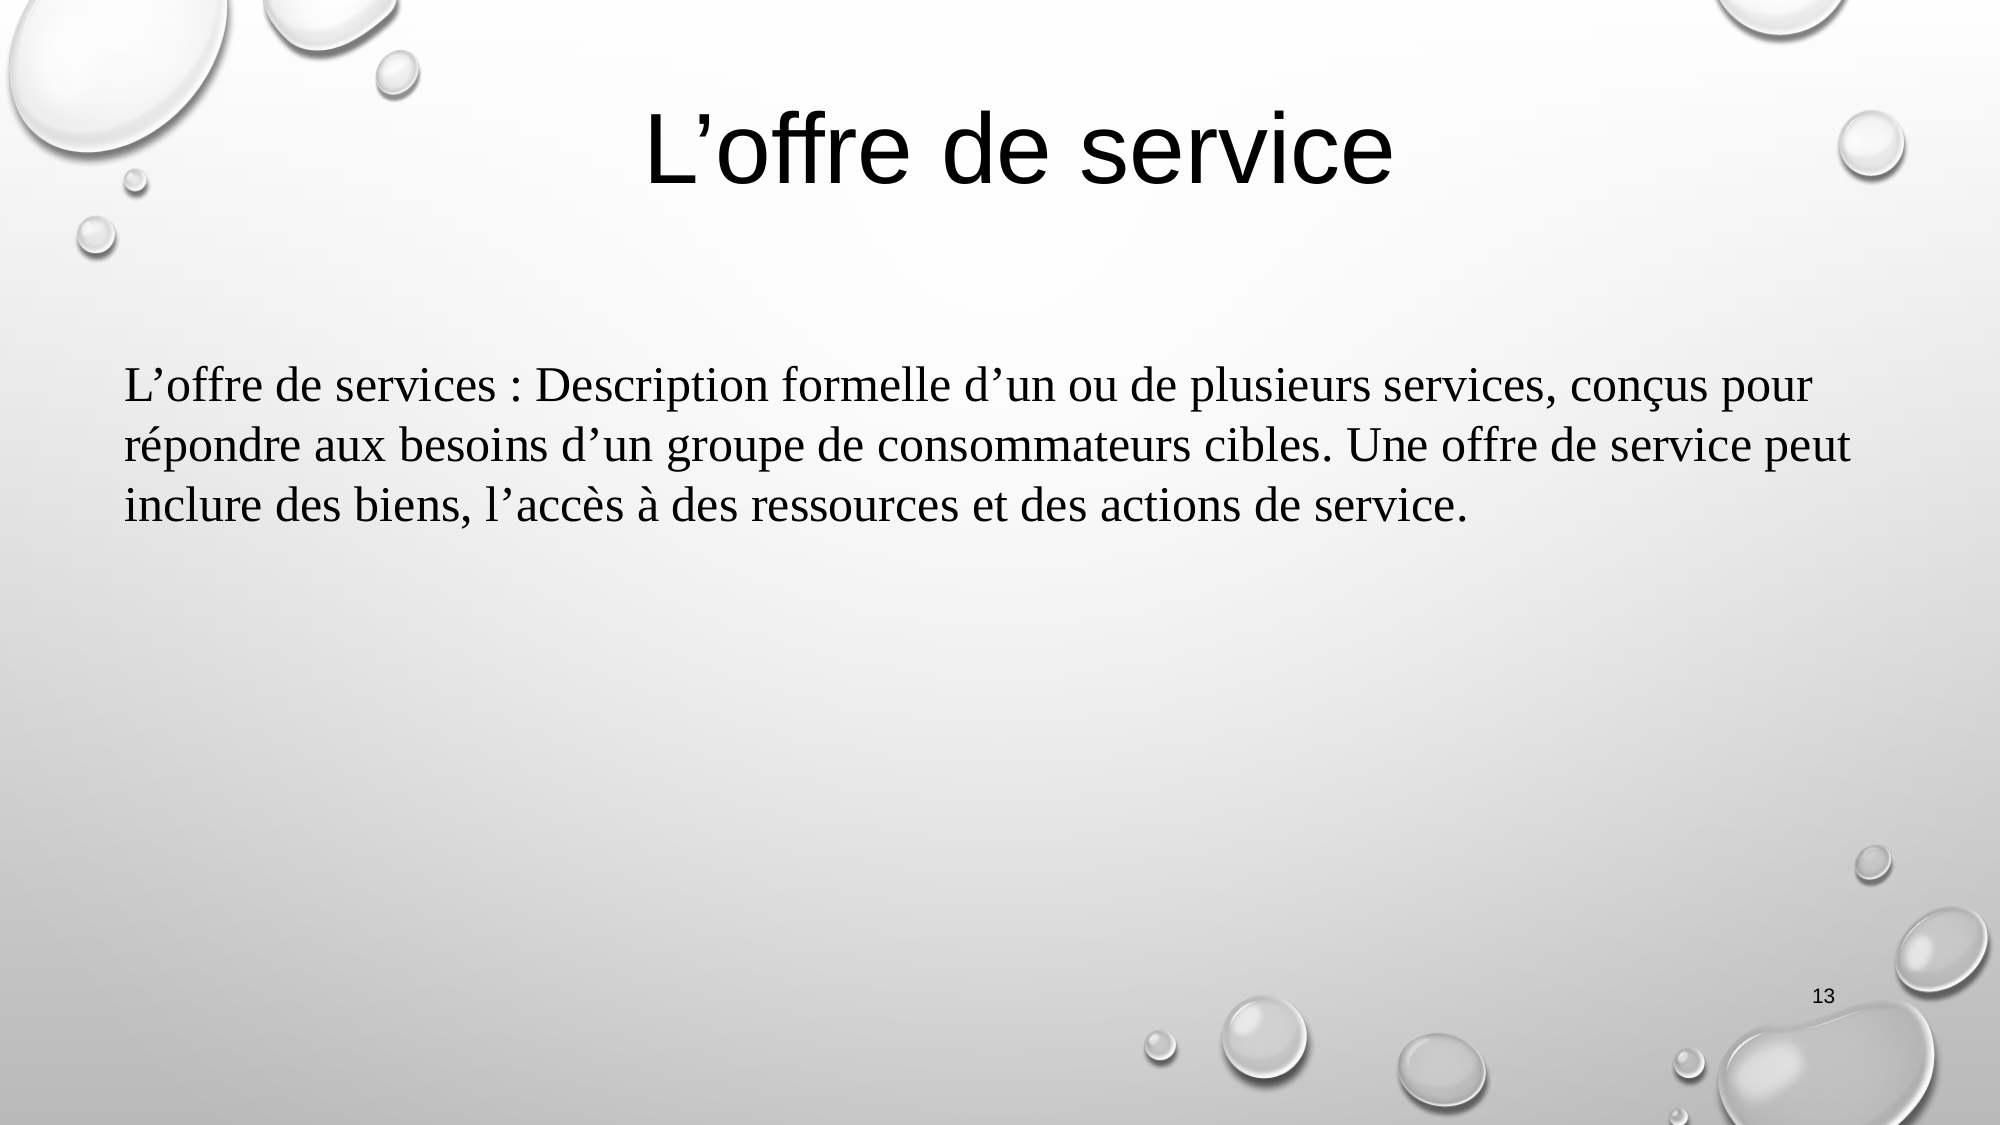

L’offre de service
L’offre de services : Description formelle d’un ou de plusieurs services, conçus pour répondre aux besoins d’un groupe de consommateurs cibles. Une offre de service peut inclure des biens, l’accès à des ressources et des actions de service.

13